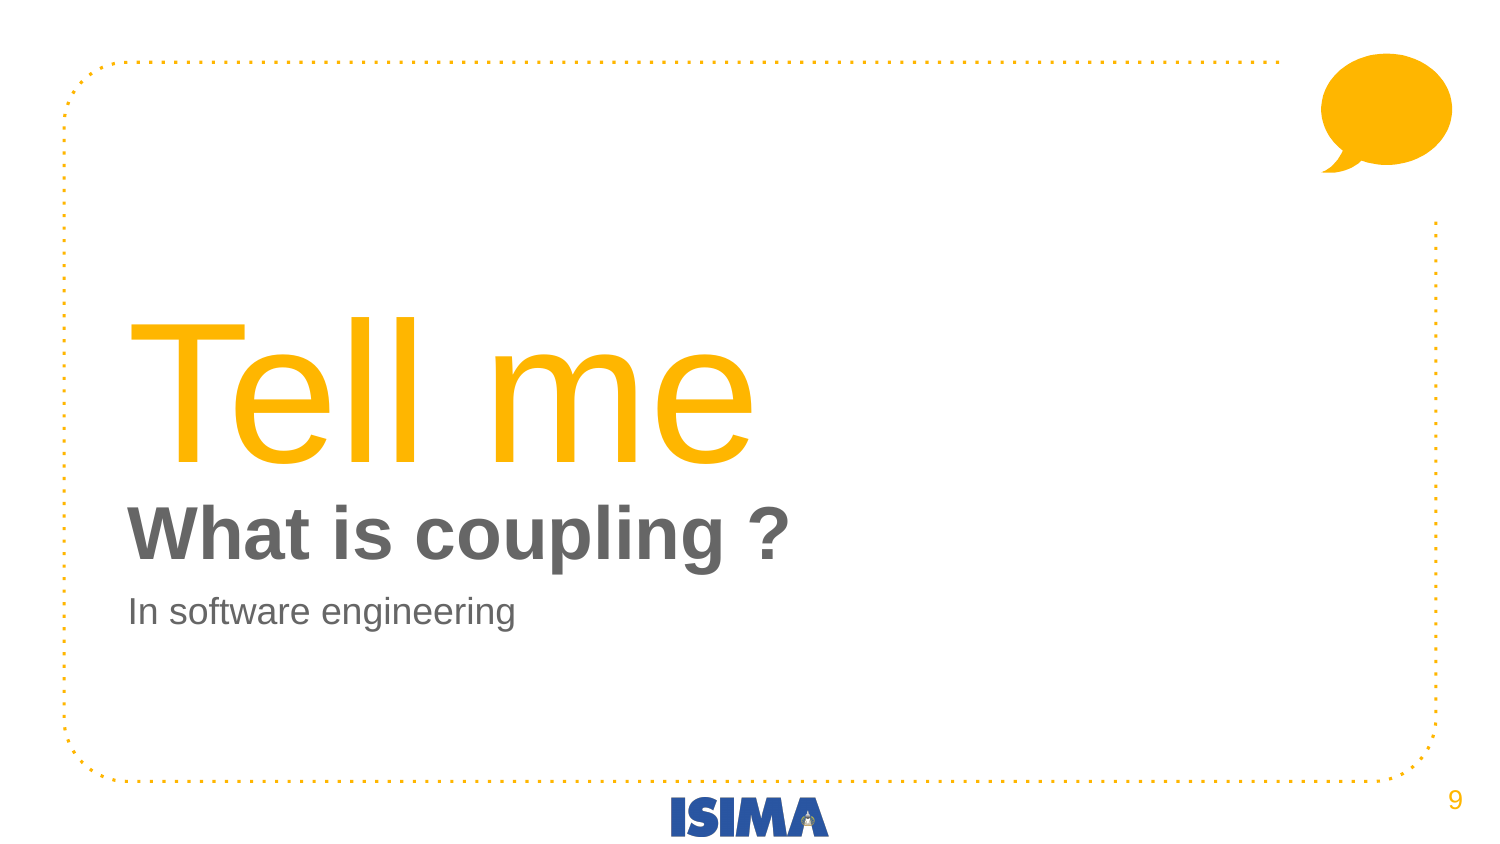

Tell me
What is coupling ?
In software engineering
9